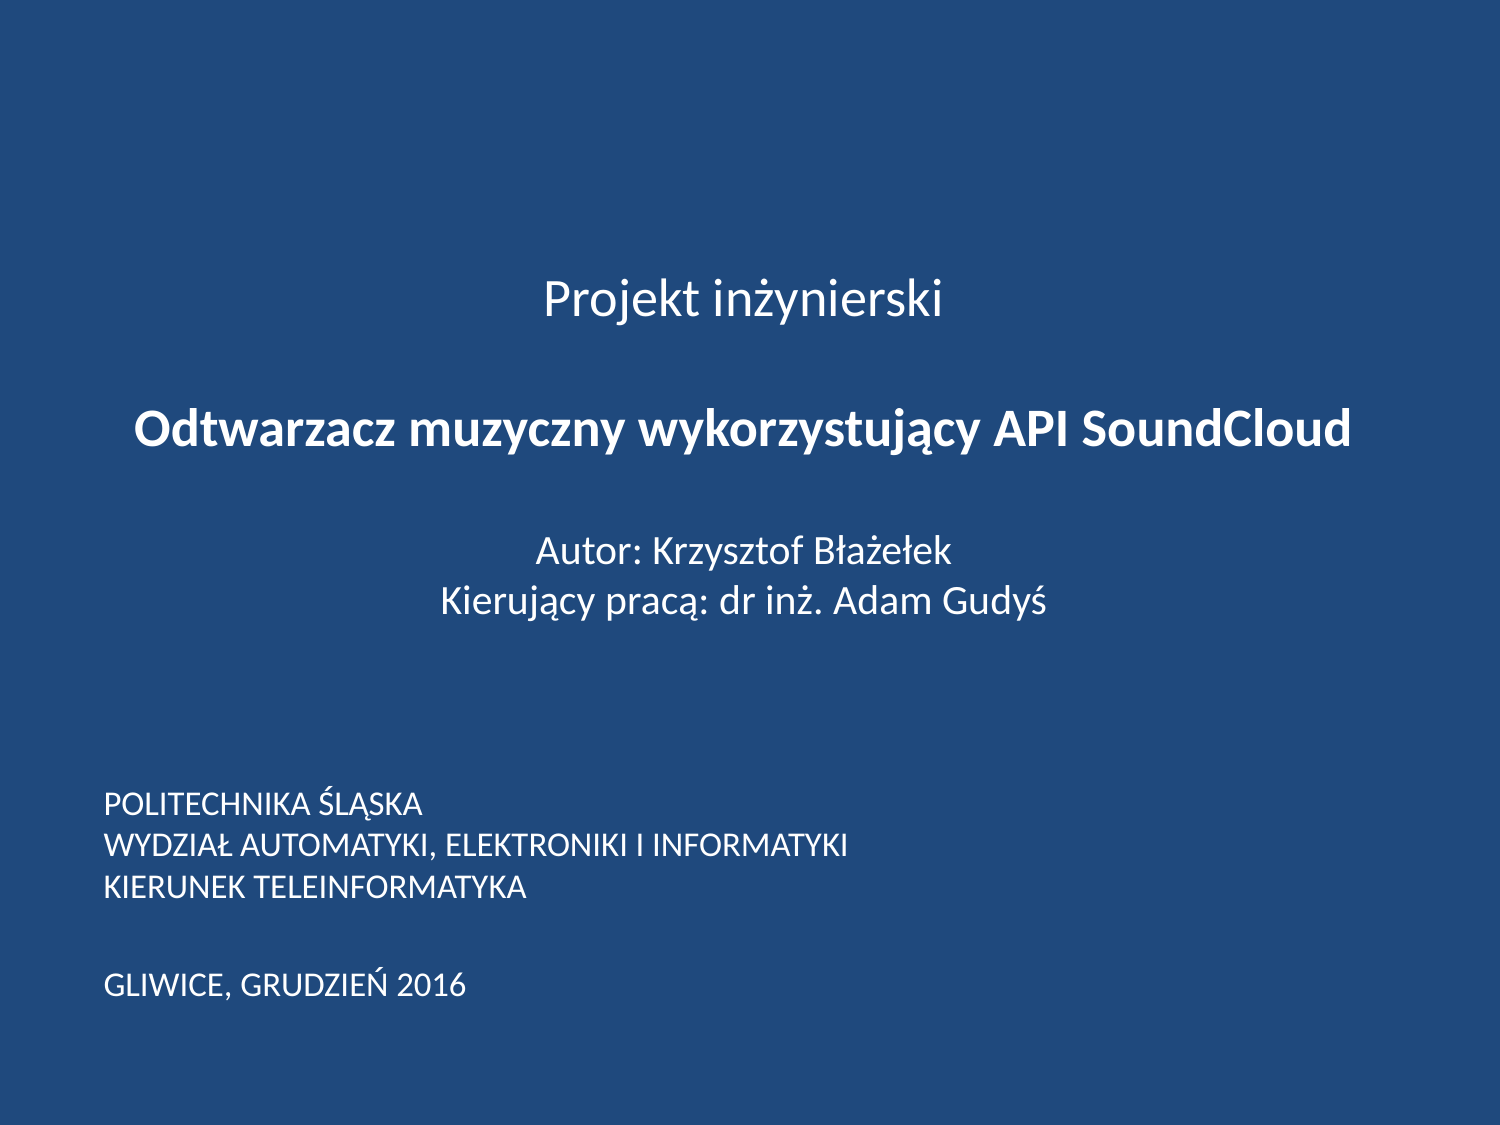

Projekt inżynierski
 
Odtwarzacz muzyczny wykorzystujący API SoundCloud
Autor: Krzysztof Błażełek
Kierujący pracą: dr inż. Adam Gudyś

politechnika śląska
wydział automatyki, elektroniki i informatyki
kierunek teleinformatyka

Gliwice, grudzień 2016